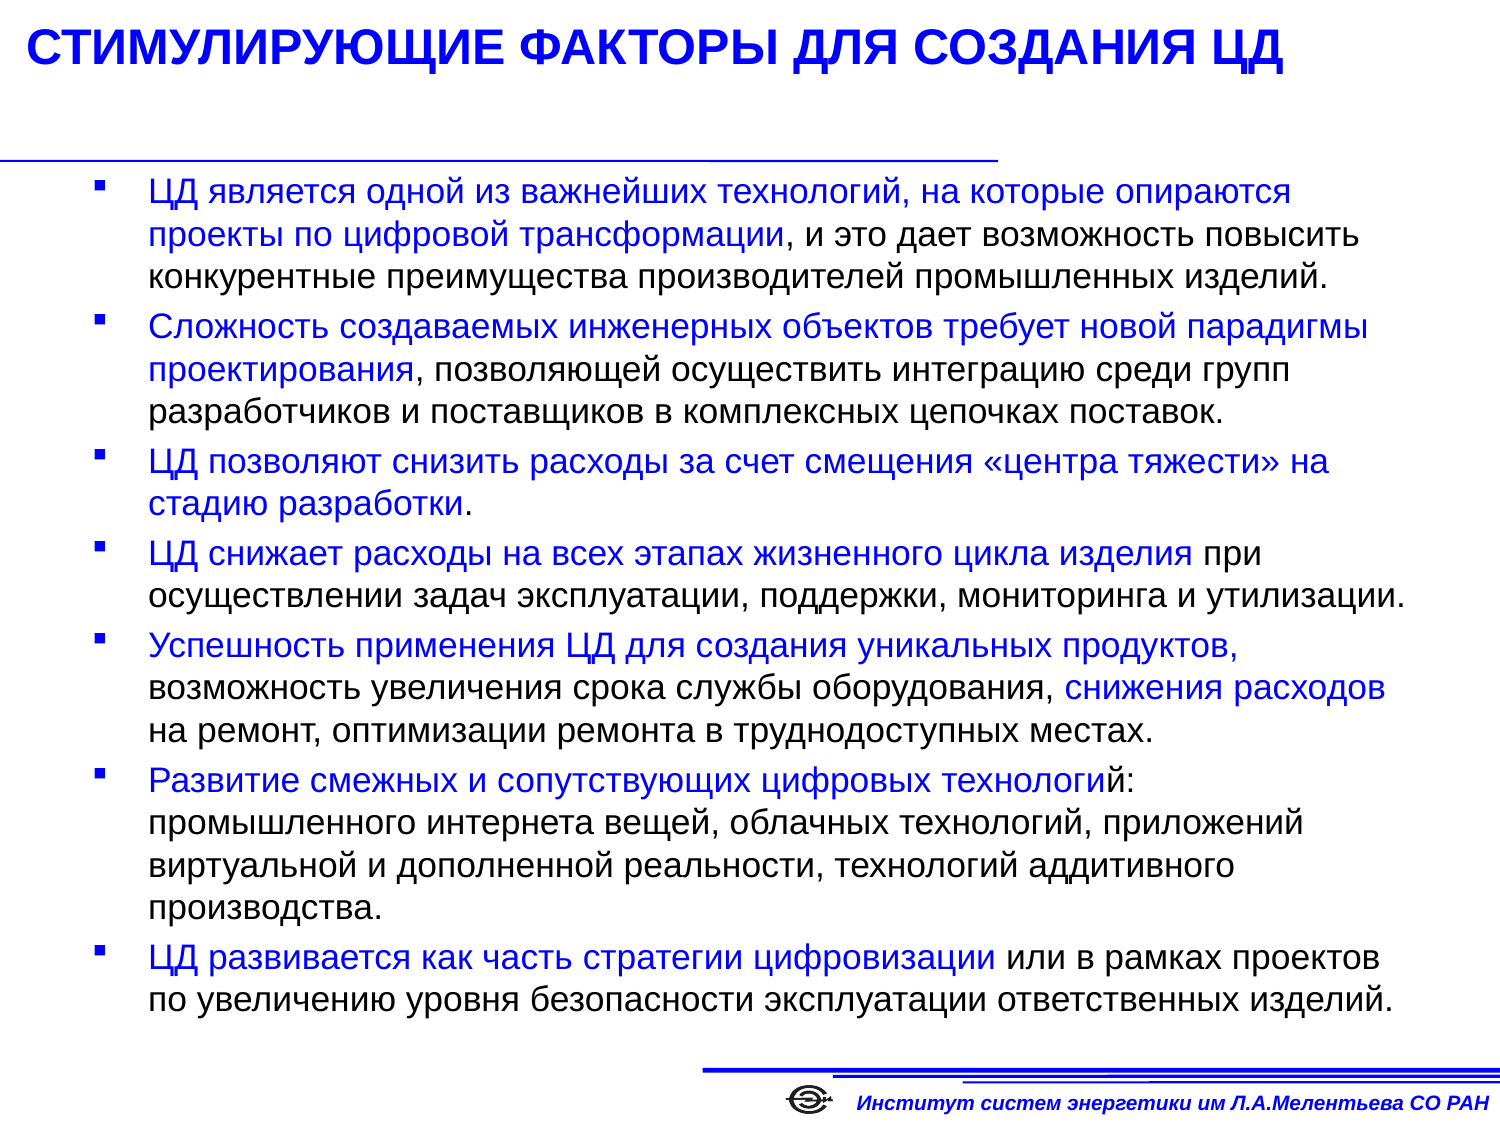

# СТИМУЛИРУЮЩИЕ ФАКТОРЫ ДЛЯ СОЗДАНИЯ ЦД
ЦД является одной из важнейших технологий, на которые опираются проекты по цифровой трансформации, и это дает возможность повысить конкурентные преимущества производителей промышленных изделий.
Сложность создаваемых инженерных объектов требует новой парадигмы проектирования, позволяющей осуществить интеграцию среди групп разработчиков и поставщиков в комплексных цепочках поставок.
ЦД позволяют снизить расходы за счет смещения «центра тяжести» на стадию разработки.
ЦД снижает расходы на всех этапах жизненного цикла изделия при осуществлении задач эксплуатации, поддержки, мониторинга и утилизации.
Успешность применения ЦД для создания уникальных продуктов, возможность увеличения срока службы оборудования, снижения расходов на ремонт, оптимизации ремонта в труднодоступных местах.
Развитие смежных и сопутствующих цифровых технологий: промышленного интернета вещей, облачных технологий, приложений виртуальной и дополненной реальности, технологий аддитивного производства.
ЦД развивается как часть стратегии цифровизации или в рамках проектов по увеличению уровня безопасности эксплуатации ответственных изделий.